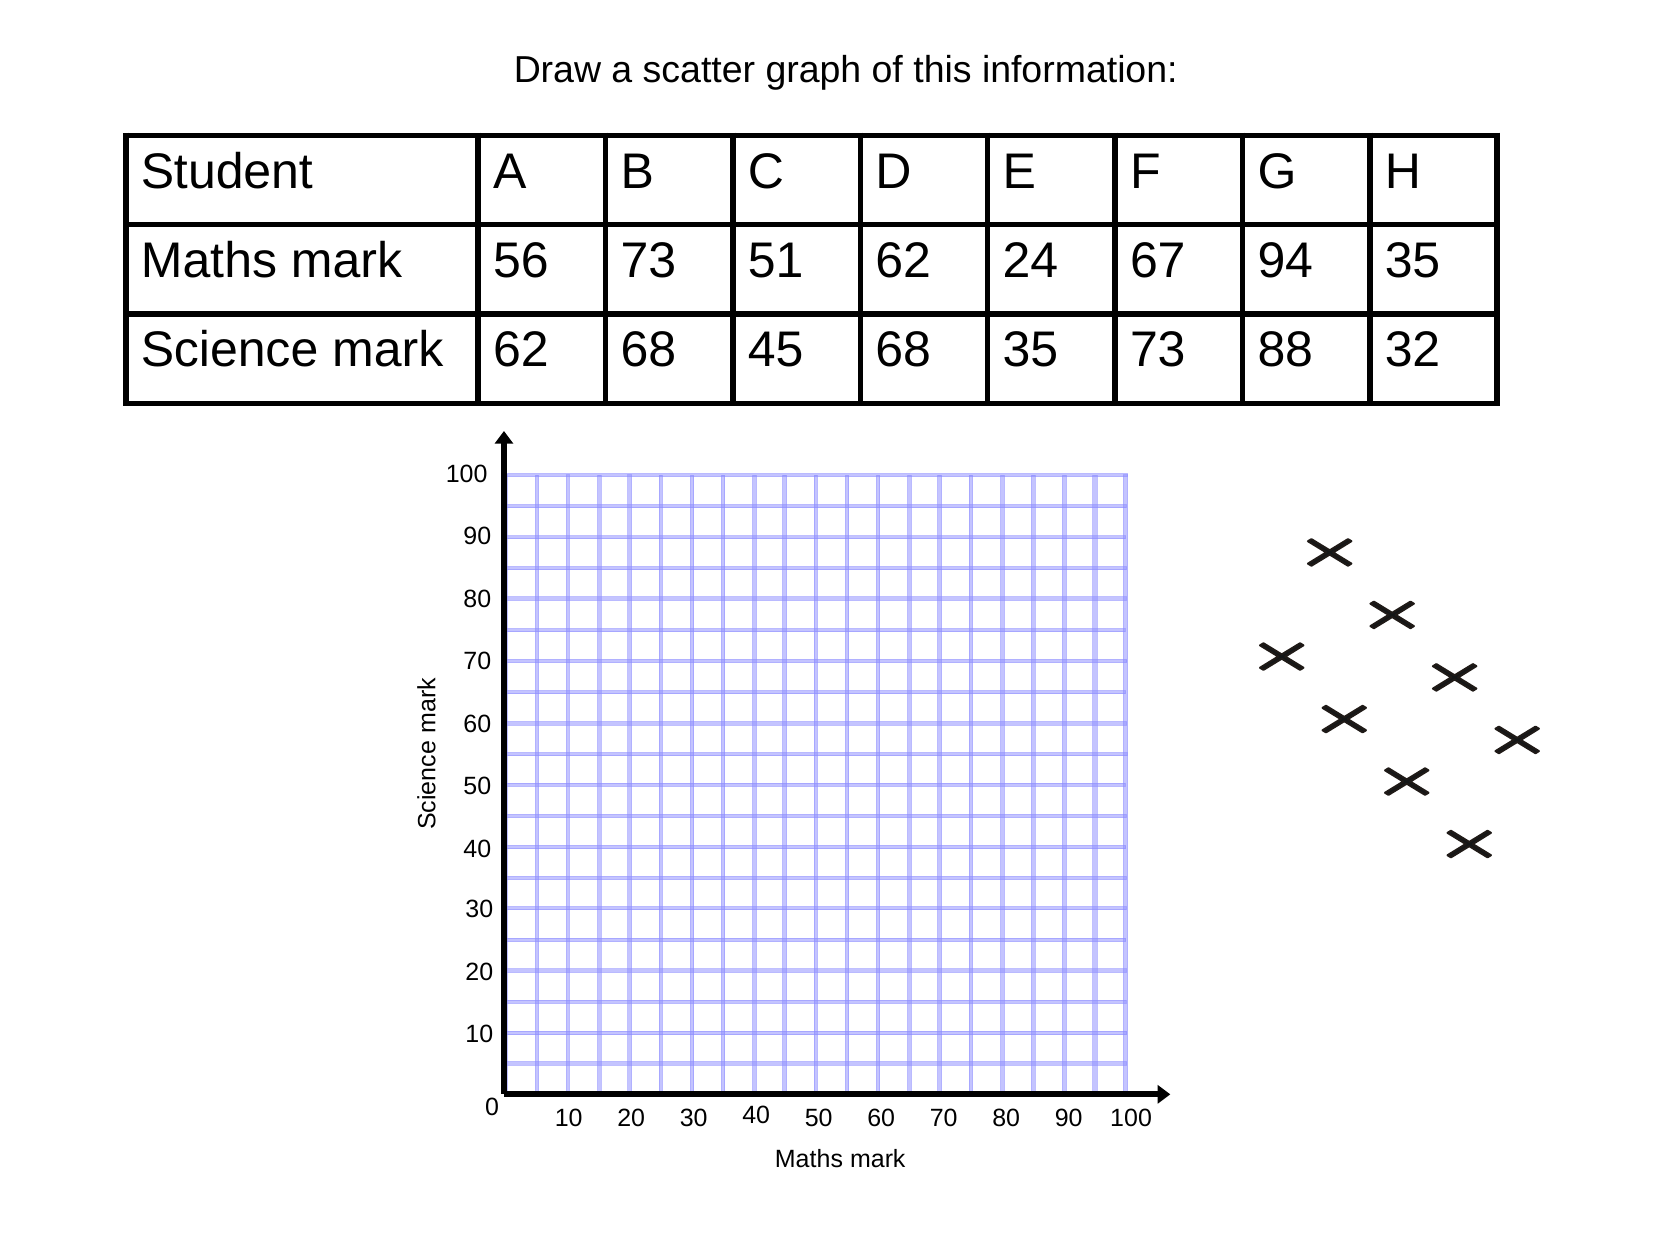

Draw a scatter graph of this information:
| Student | A | B | C | D | E | F | G | H |
| --- | --- | --- | --- | --- | --- | --- | --- | --- |
| Maths mark | 56 | 73 | 51 | 62 | 24 | 67 | 94 | 35 |
| Science mark | 62 | 68 | 45 | 68 | 35 | 73 | 88 | 32 |

100
90
80
70
60
50
40
30
20
10
0
40
10
20
30
50
60
70
80
90
100
Science mark
Maths mark